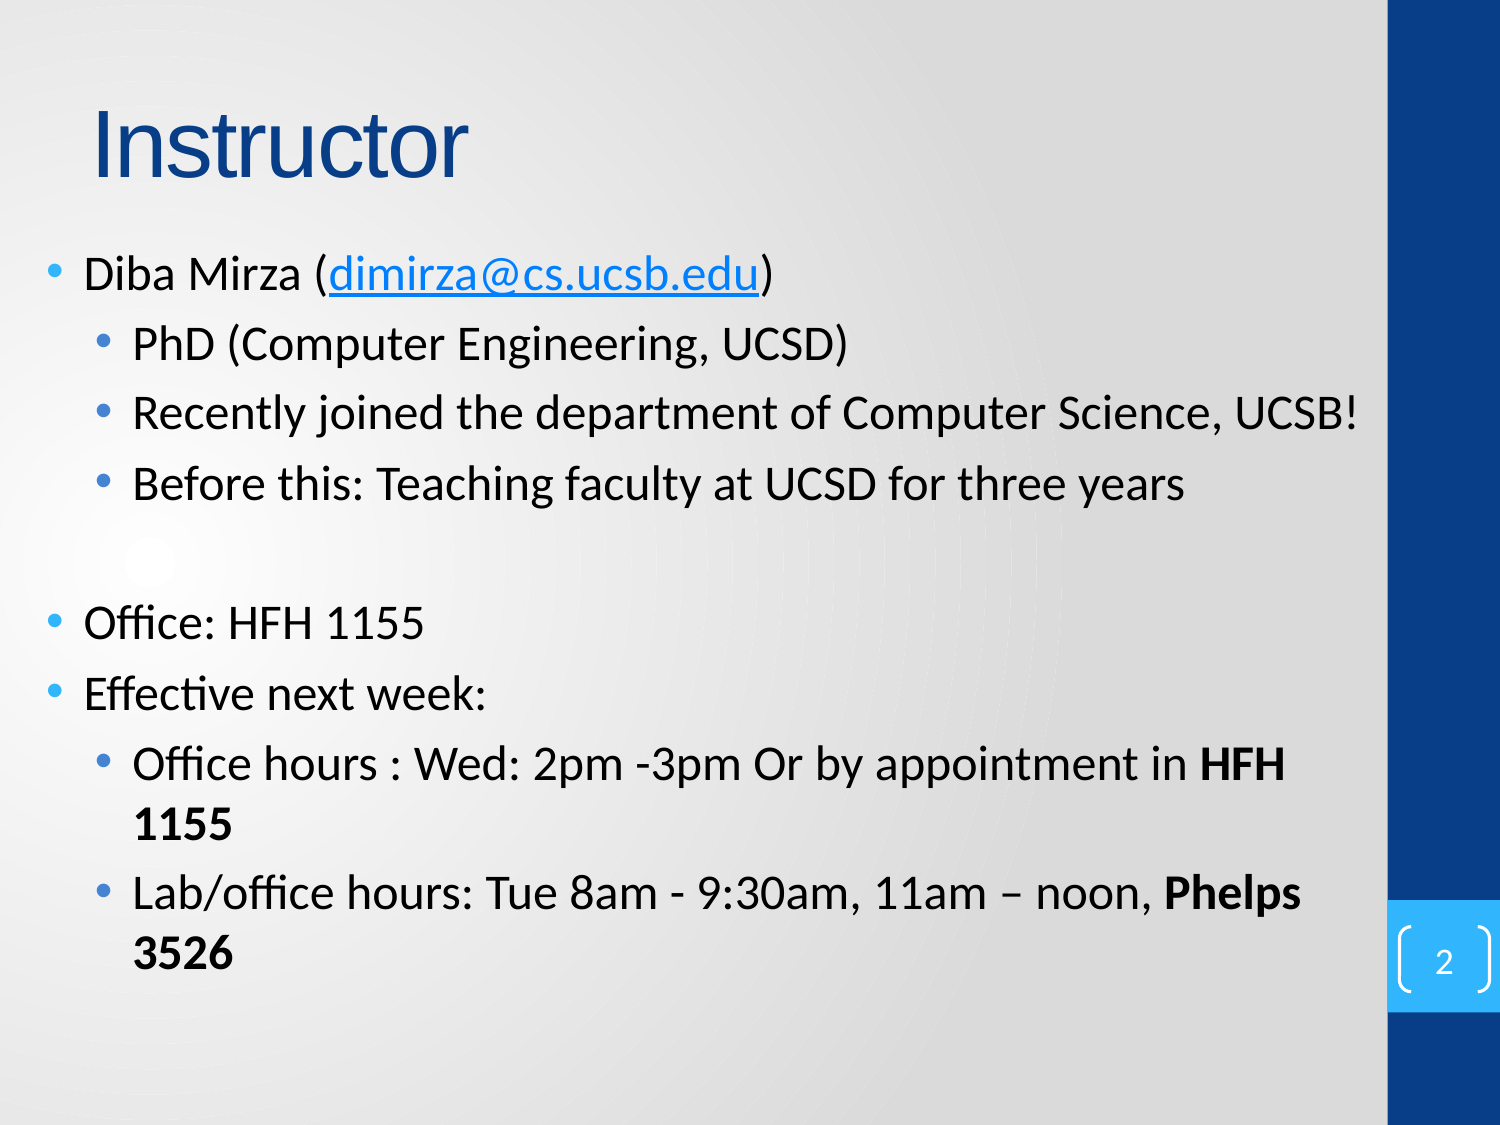

# Instructor
Diba Mirza (dimirza@cs.ucsb.edu)
PhD (Computer Engineering, UCSD)
Recently joined the department of Computer Science, UCSB!
Before this: Teaching faculty at UCSD for three years

Office: HFH 1155
Effective next week:
Office hours : Wed: 2pm -3pm Or by appointment in HFH 1155
Lab/office hours: Tue 8am - 9:30am, 11am – noon, Phelps 3526

2